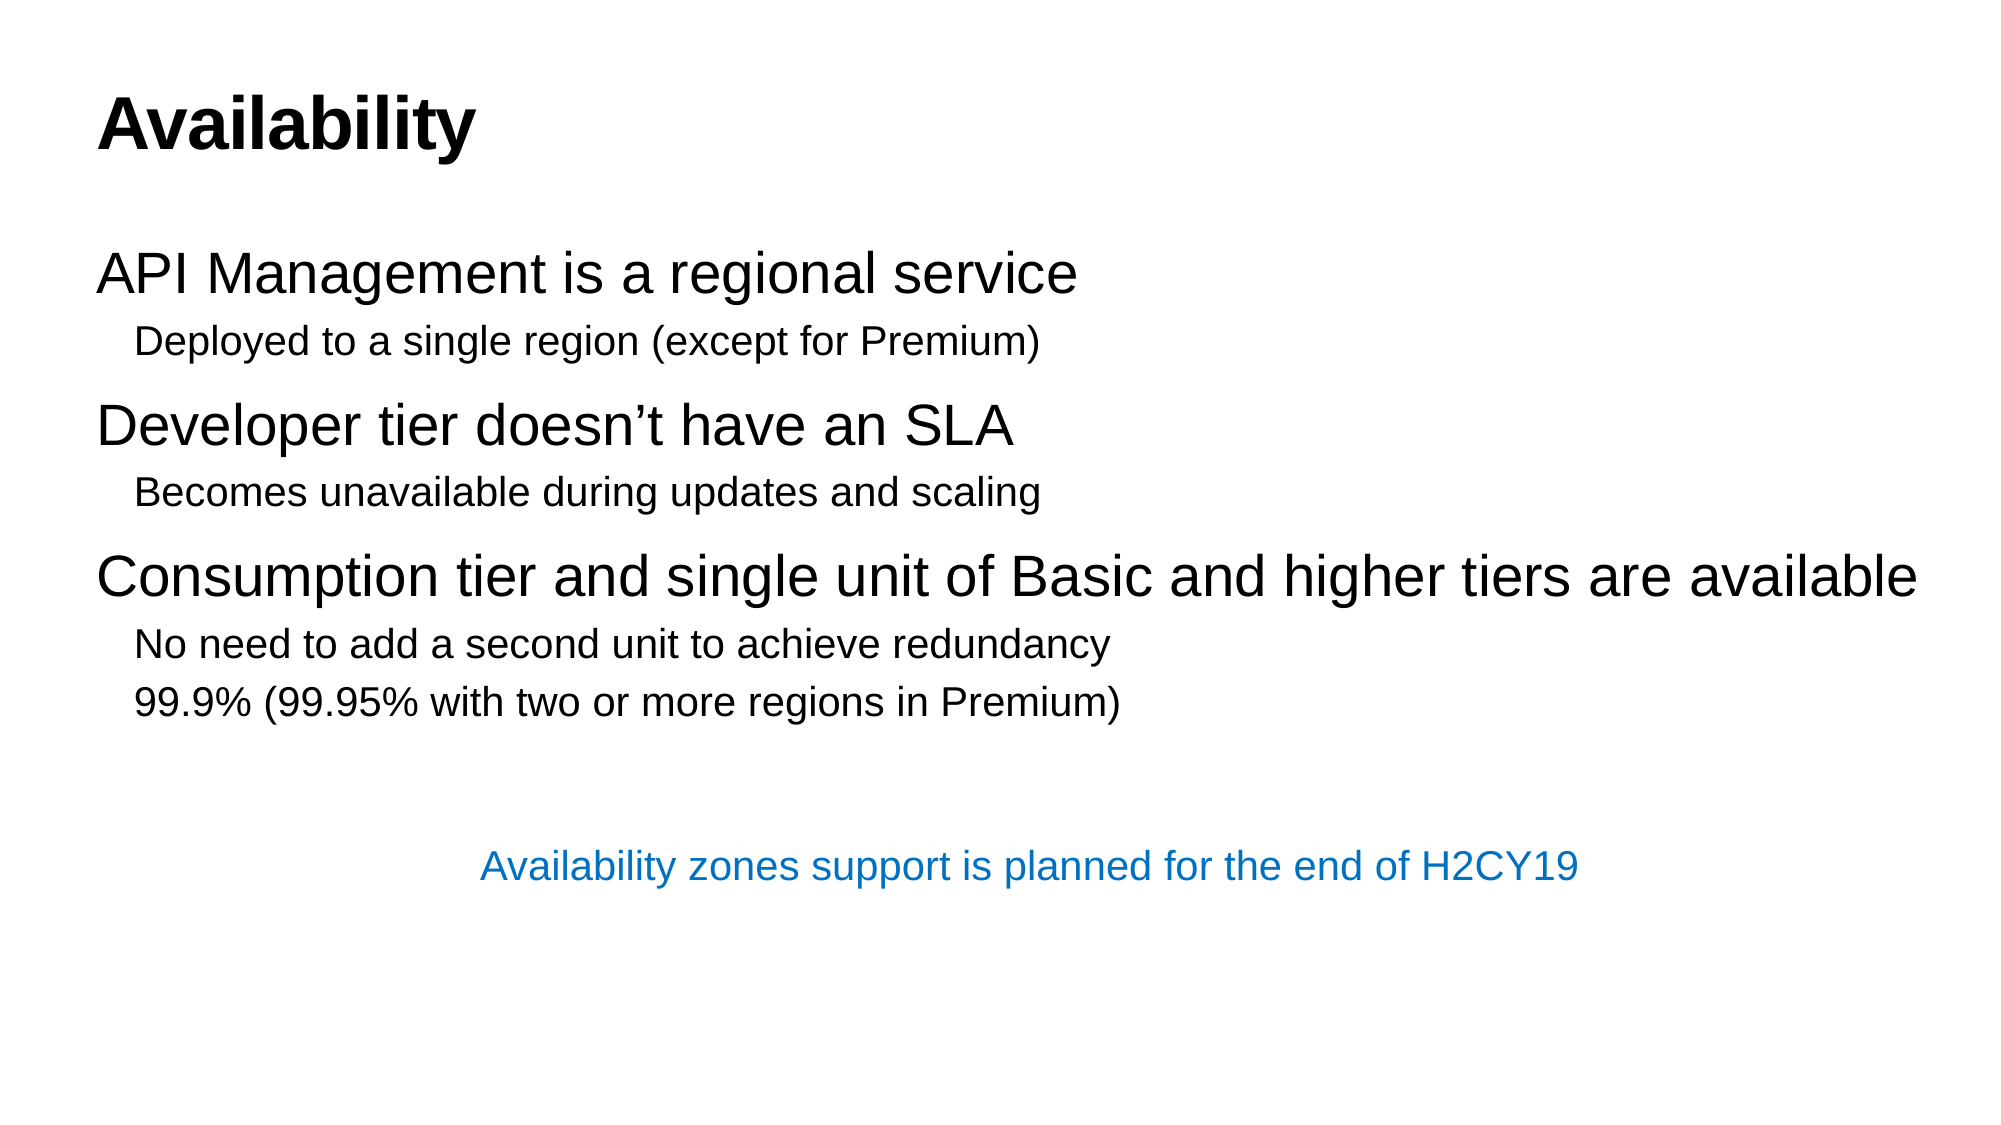

# Availability
API Management is a regional service
Deployed to a single region (except for Premium)

Developer tier doesn’t have an SLA
Becomes unavailable during updates and scaling

Consumption tier and single unit of Basic and higher tiers are available
No need to add a second unit to achieve redundancy
99.9% (99.95% with two or more regions in Premium)

Availability zones support is planned for the end of H2CY19